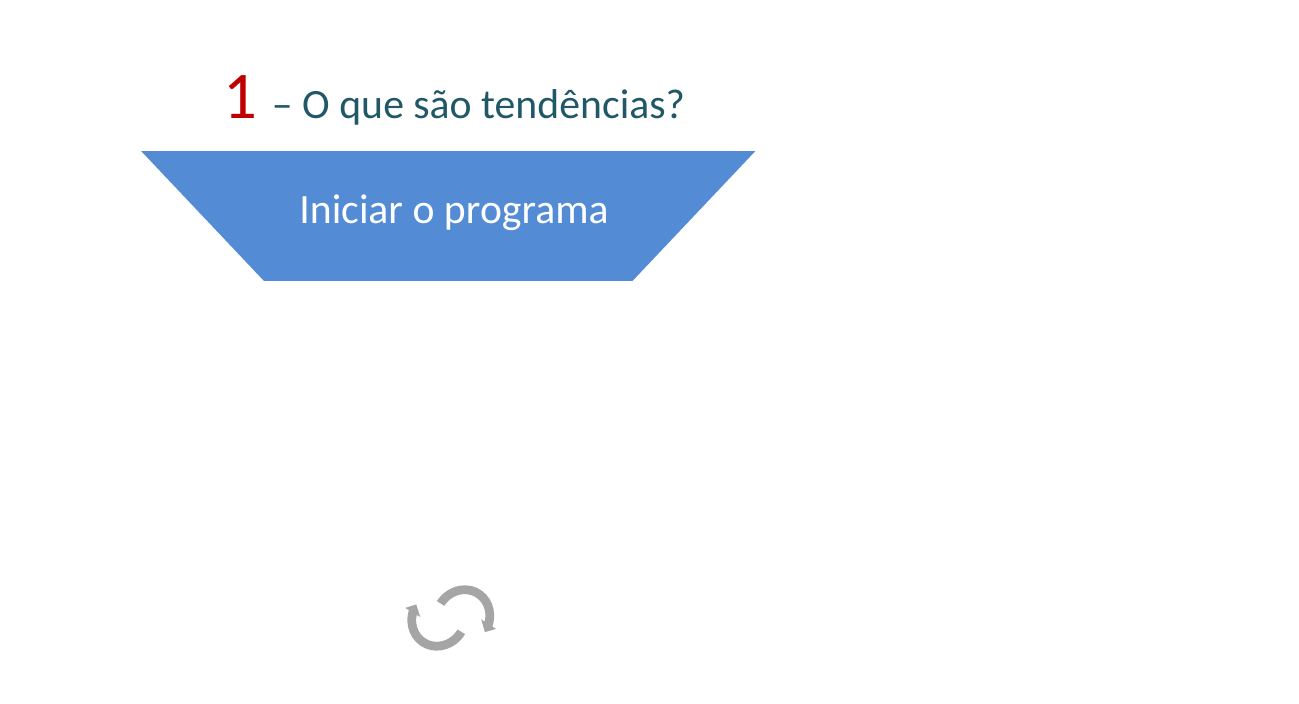

1 – O que são tendências?

Iniciar o programa